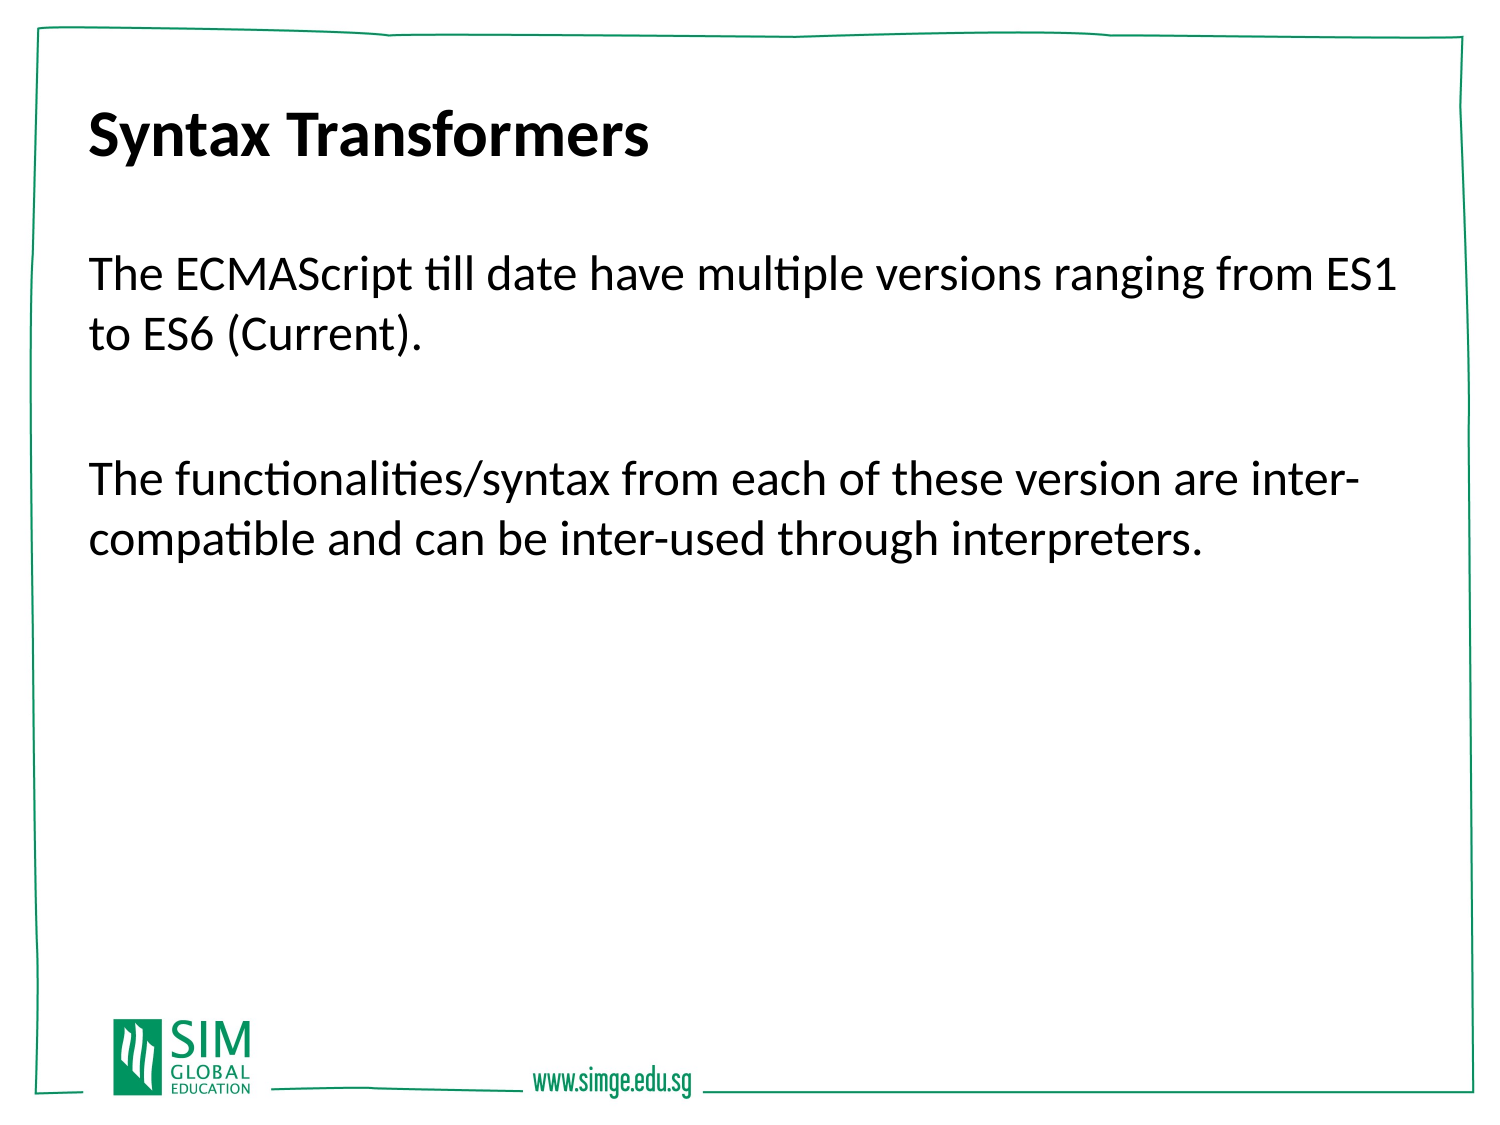

Syntax Transformers
The ECMAScript till date have multiple versions ranging from ES1 to ES6 (Current).

The functionalities/syntax from each of these version are inter-compatible and can be inter-used through interpreters.